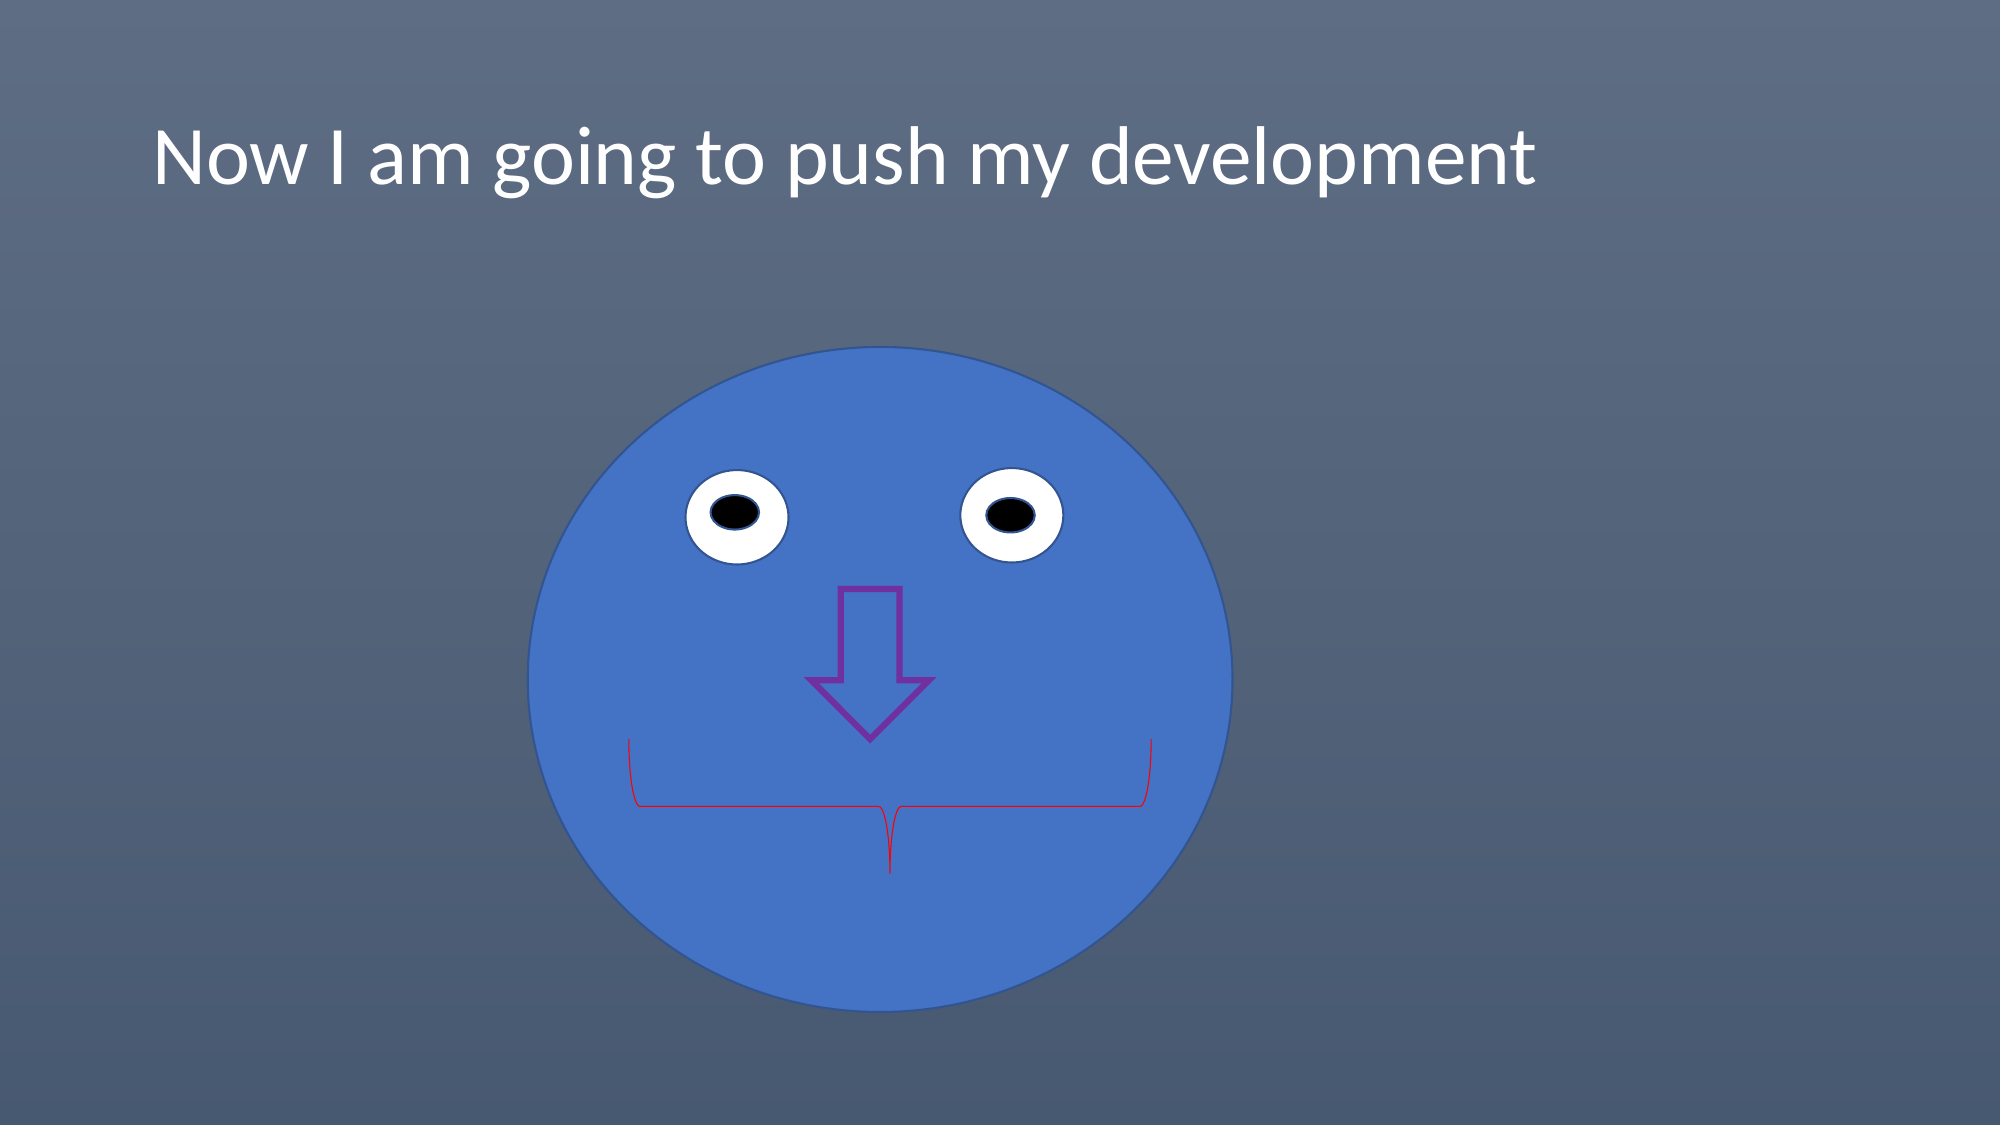

# Now I am going to push my development